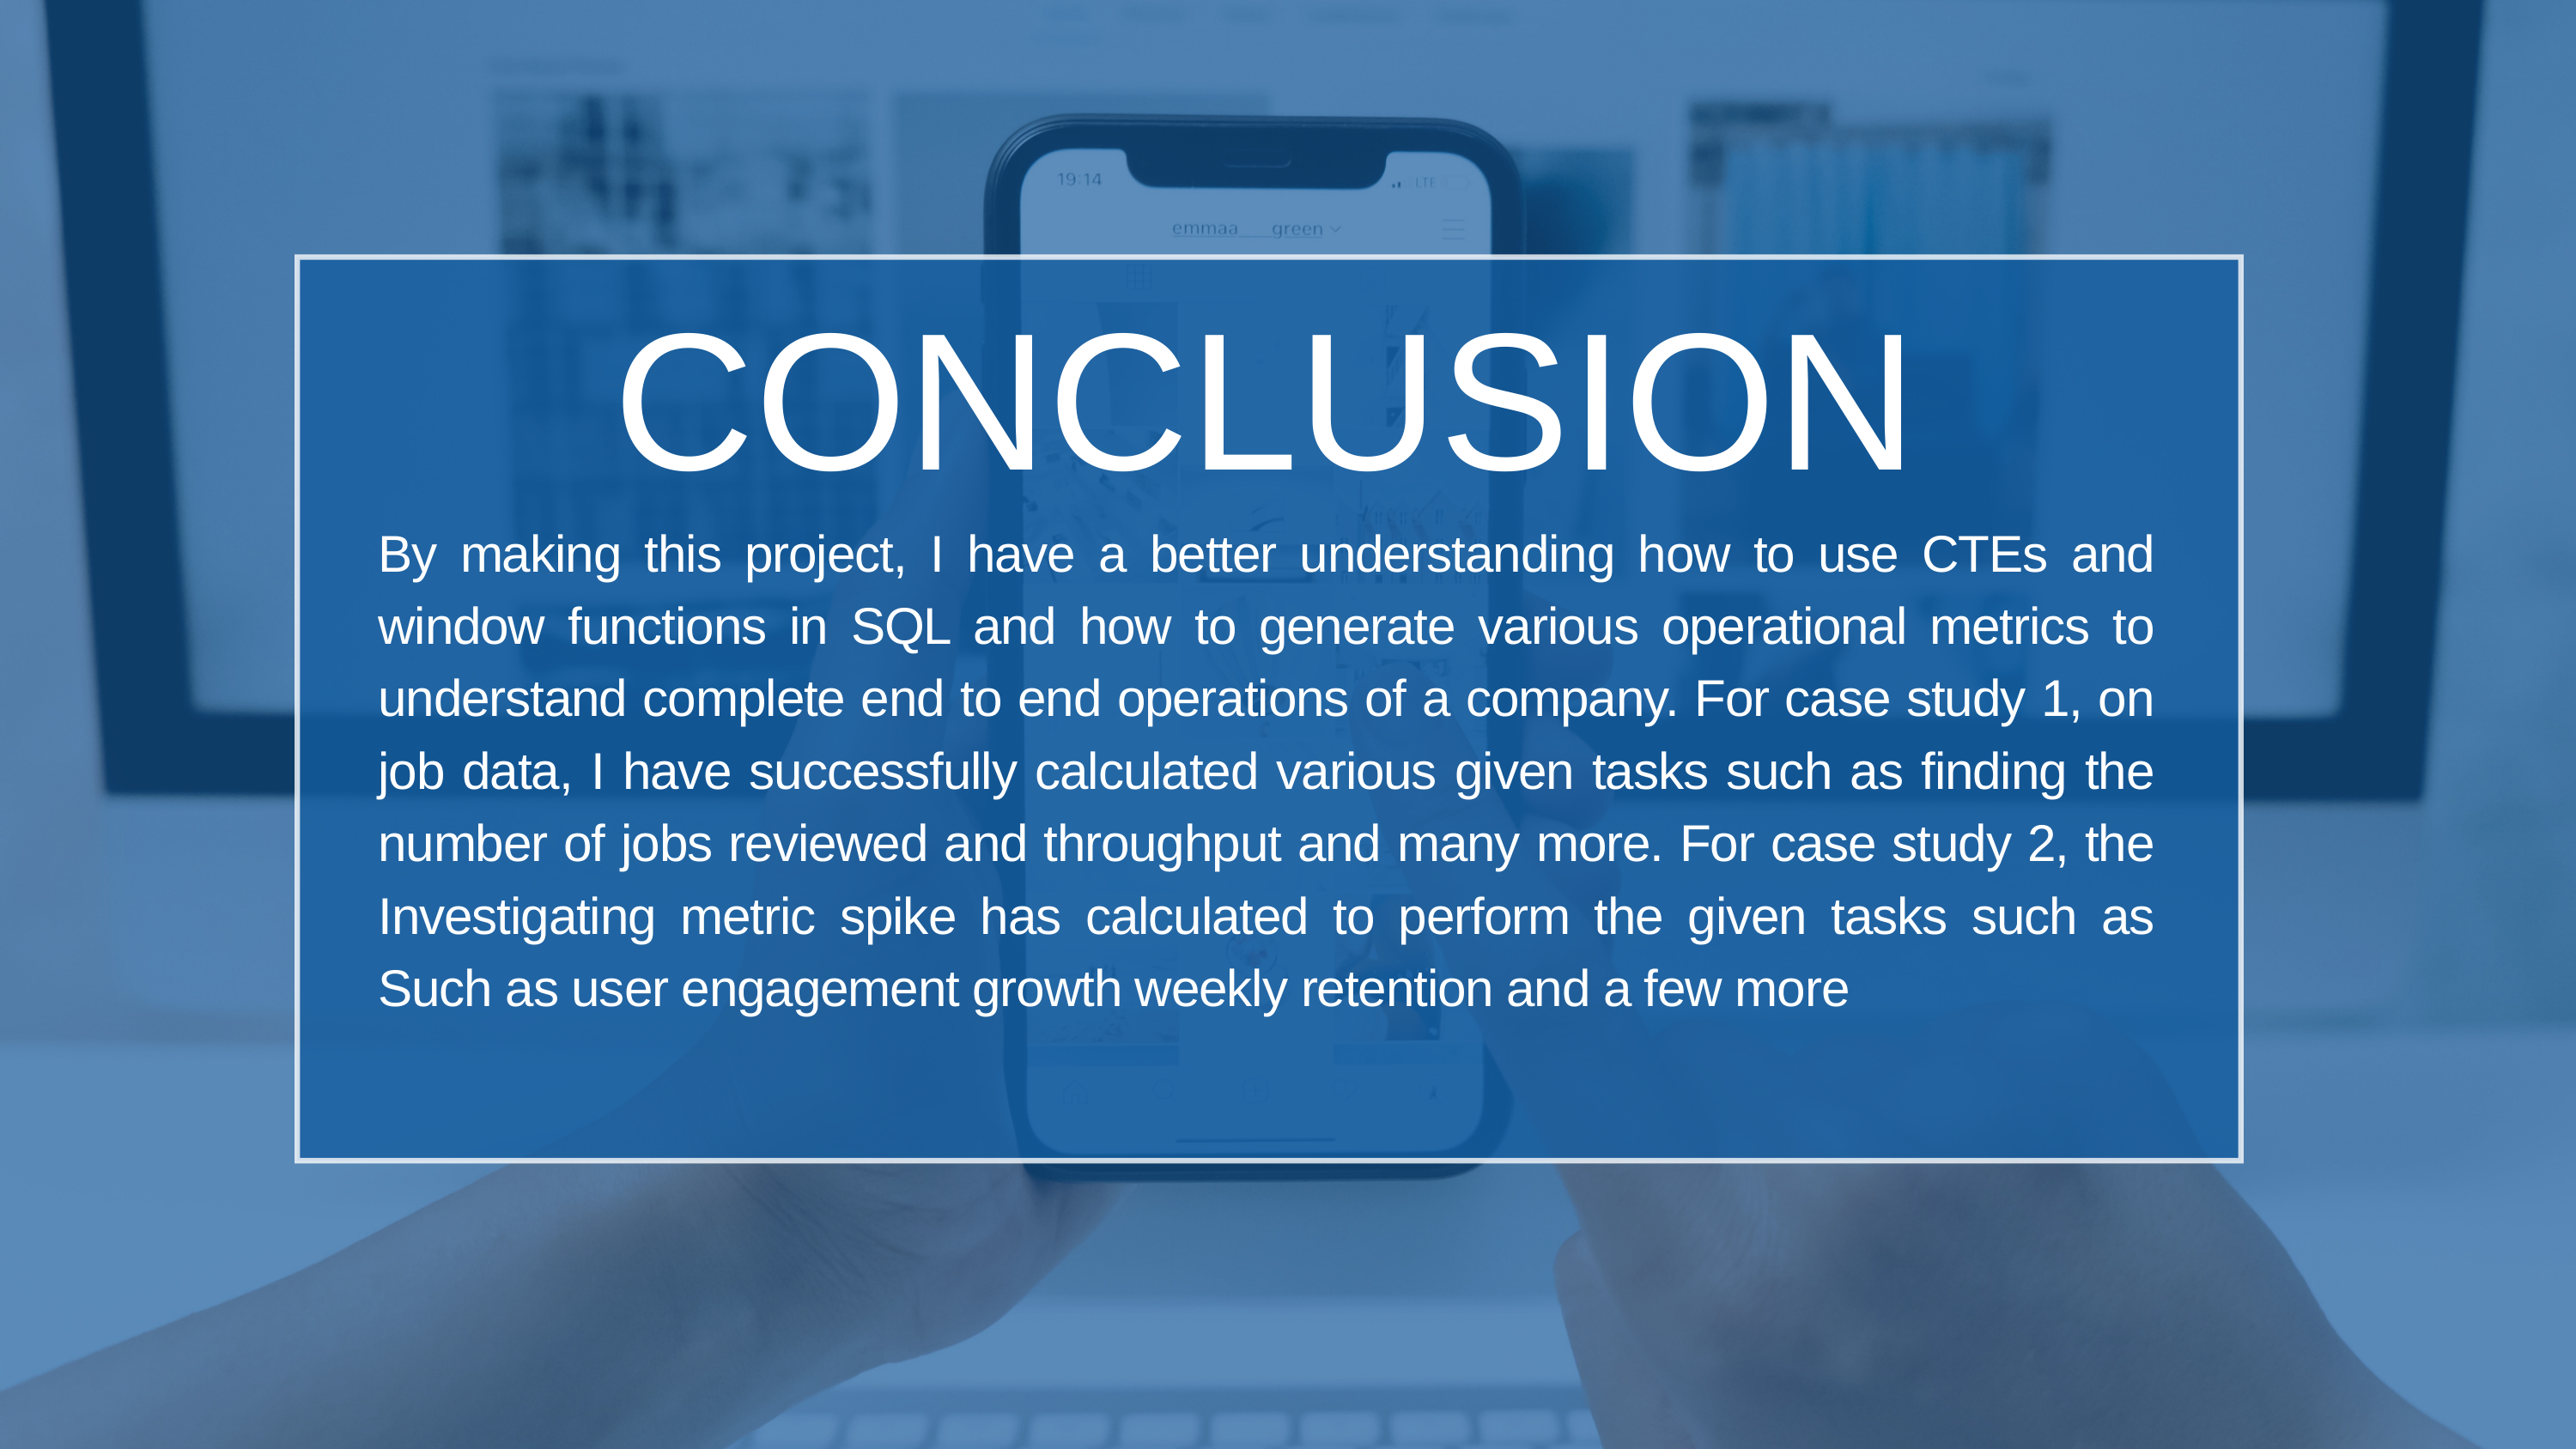

CONCLUSION
By making this project, I have a better understanding how to use CTEs and window functions in SQL and how to generate various operational metrics to understand complete end to end operations of a company. For case study 1, on job data, I have successfully calculated various given tasks such as finding the number of jobs reviewed and throughput and many more. For case study 2, the Investigating metric spike has calculated to perform the given tasks such as Such as user engagement growth weekly retention and a few more